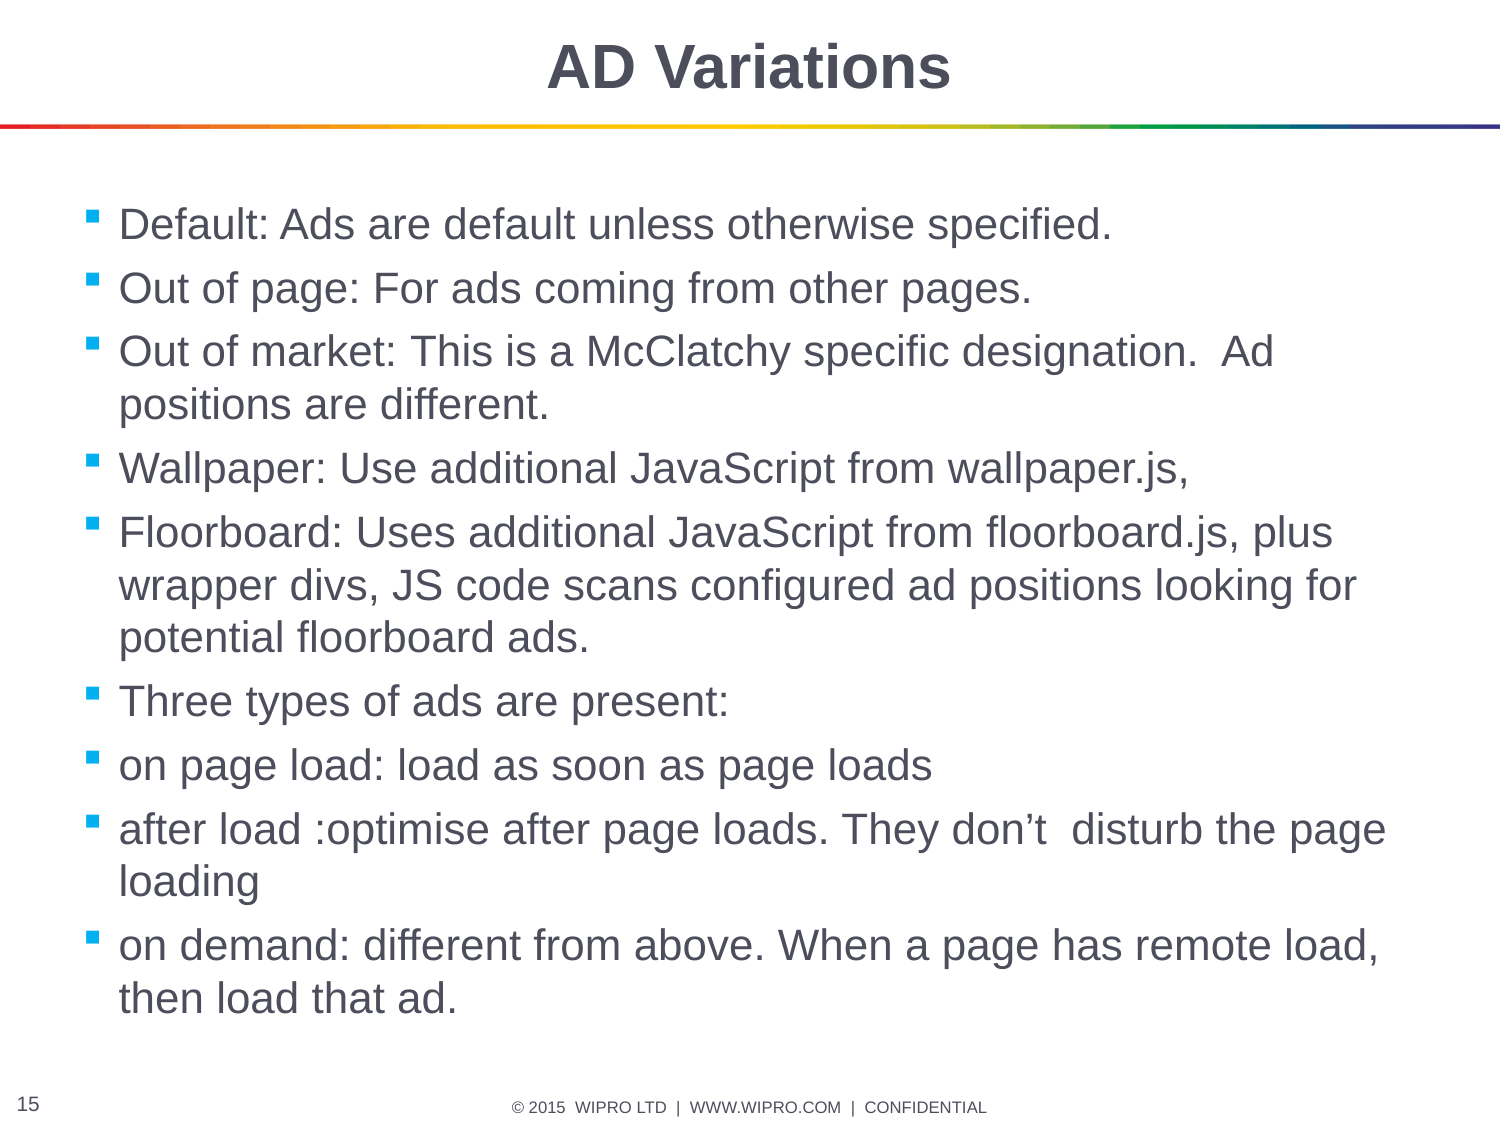

# AD Variations
Default: Ads are default unless otherwise specified.
Out of page: For ads coming from other pages.
Out of market: This is a McClatchy specific designation.  Ad positions are different.
Wallpaper: Use additional JavaScript from wallpaper.js,
Floorboard: Uses additional JavaScript from floorboard.js, plus wrapper divs, JS code scans configured ad positions looking for potential floorboard ads.
Three types of ads are present:
on page load: load as soon as page loads
after load :optimise after page loads. They don’t  disturb the page loading
on demand: different from above. When a page has remote load, then load that ad.